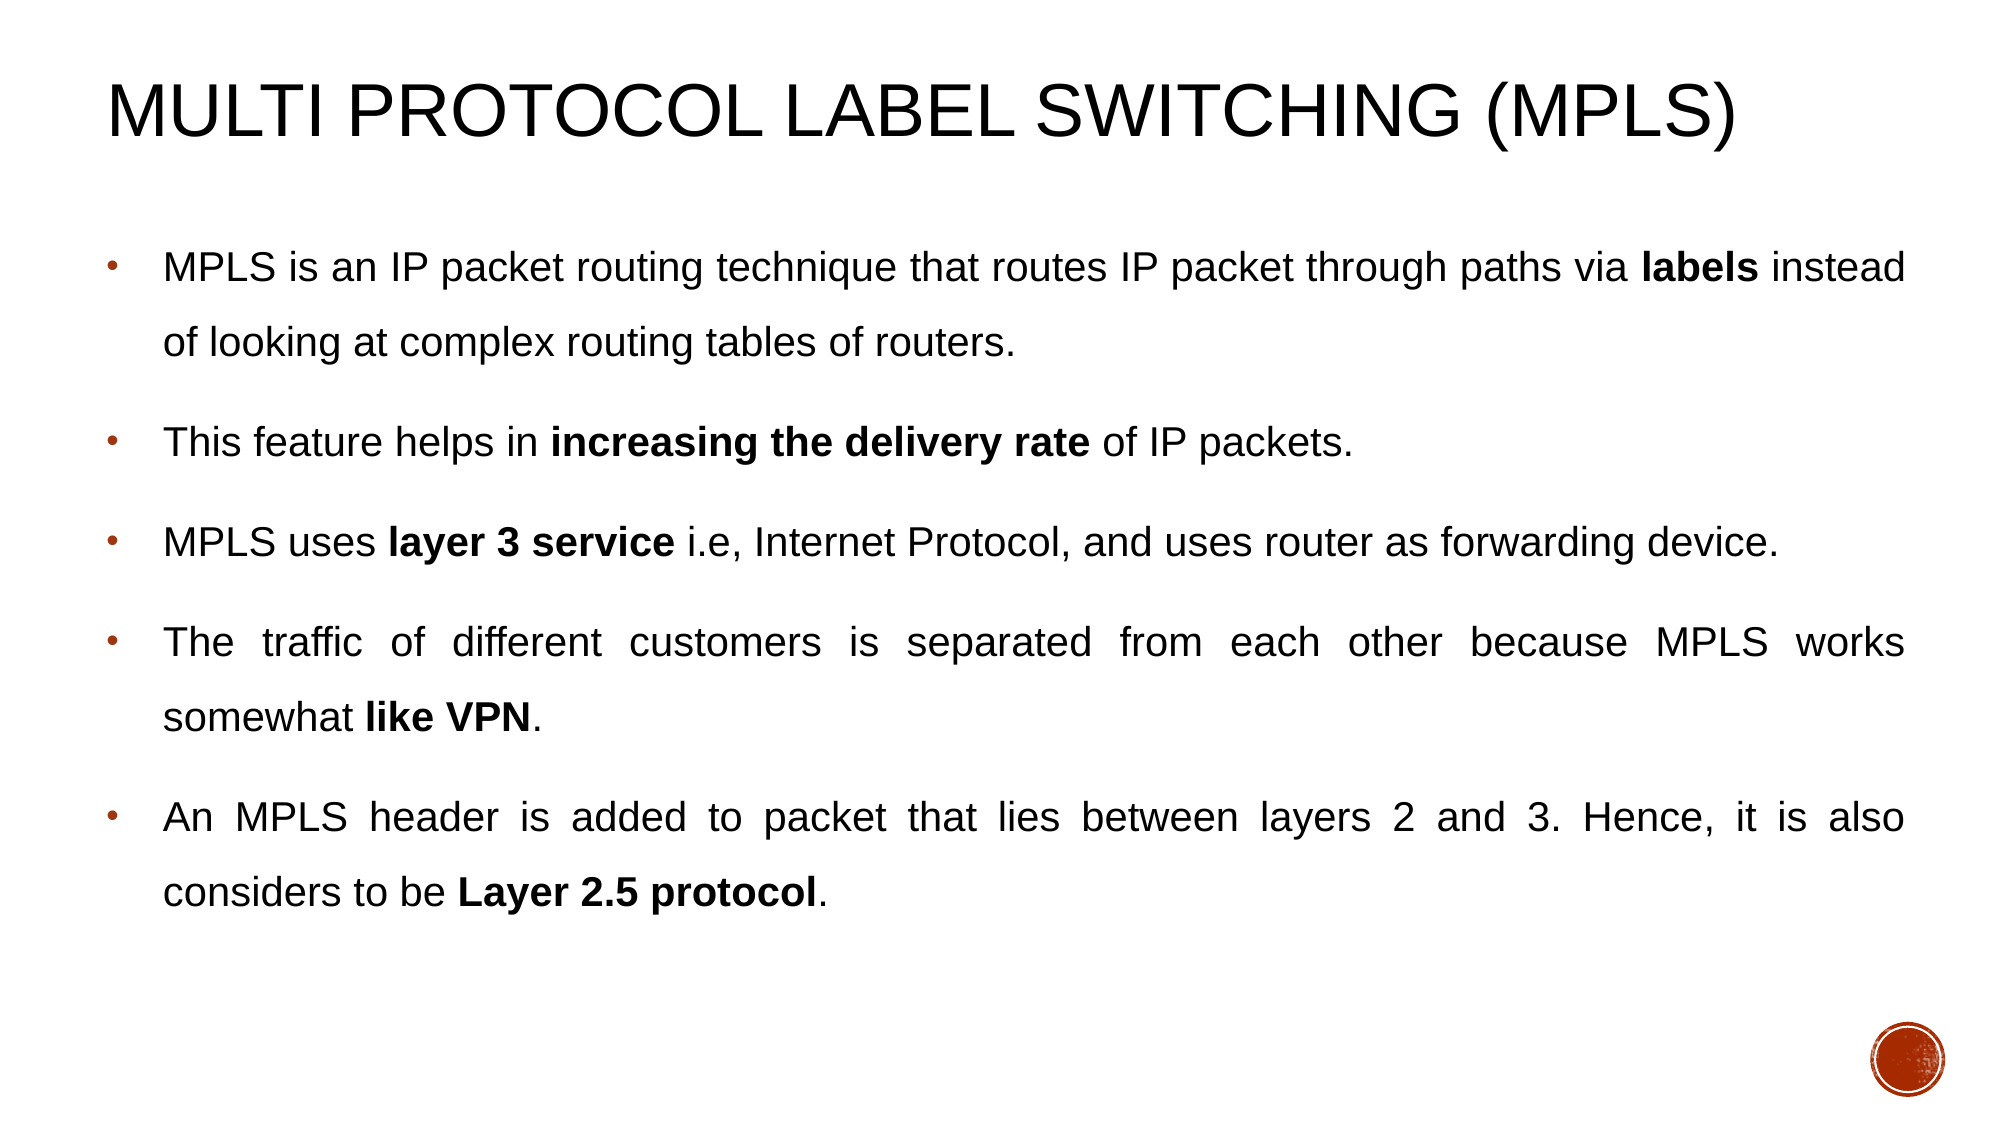

# Multi Protocol Label Switching (MPLS)
MPLS is an IP packet routing technique that routes IP packet through paths via labels instead of looking at complex routing tables of routers.
This feature helps in increasing the delivery rate of IP packets.
MPLS uses layer 3 service i.e, Internet Protocol, and uses router as forwarding device.
The traffic of different customers is separated from each other because MPLS works somewhat like VPN.
An MPLS header is added to packet that lies between layers 2 and 3. Hence, it is also considers to be Layer 2.5 protocol.